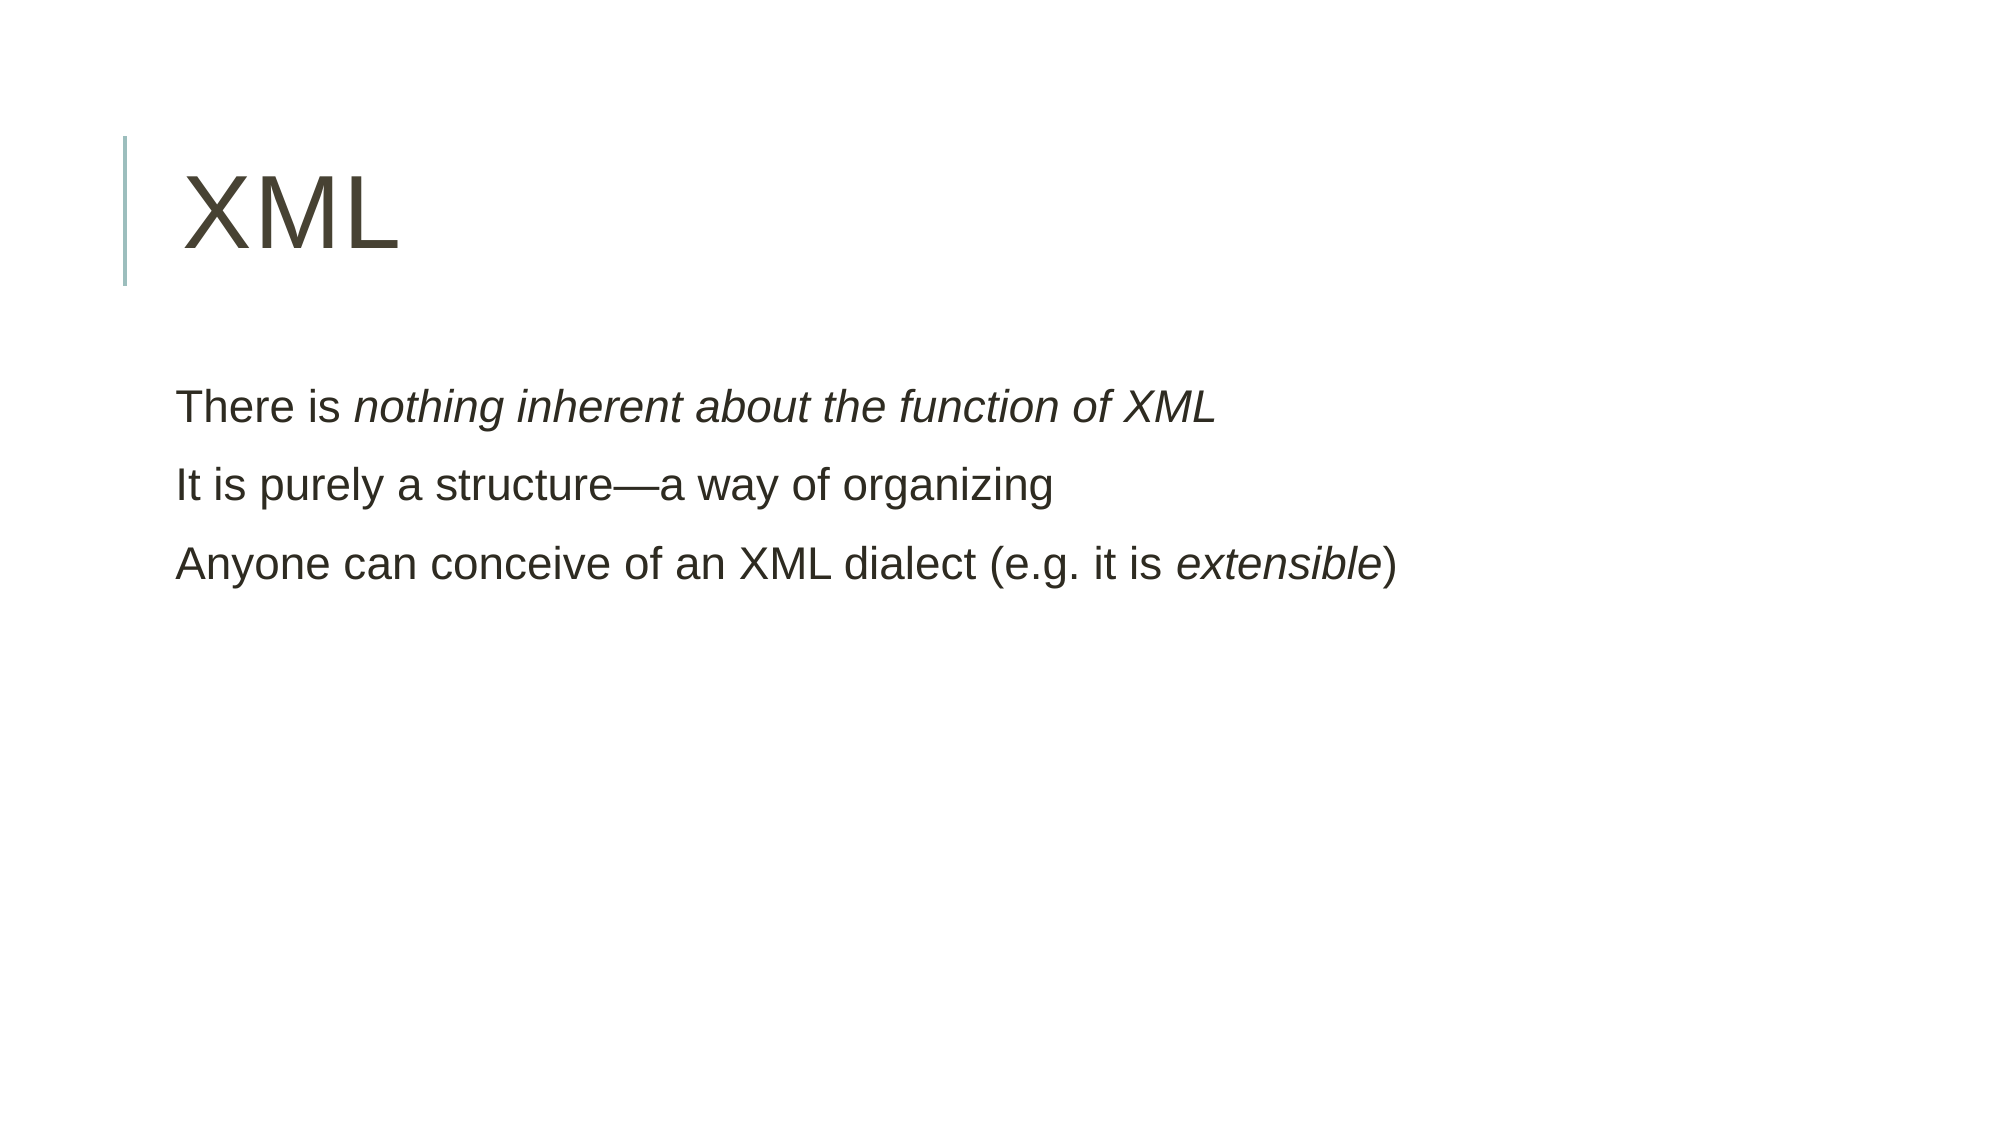

# XML
There is nothing inherent about the function of XML
It is purely a structure—a way of organizing
Anyone can conceive of an XML dialect (e.g. it is extensible)